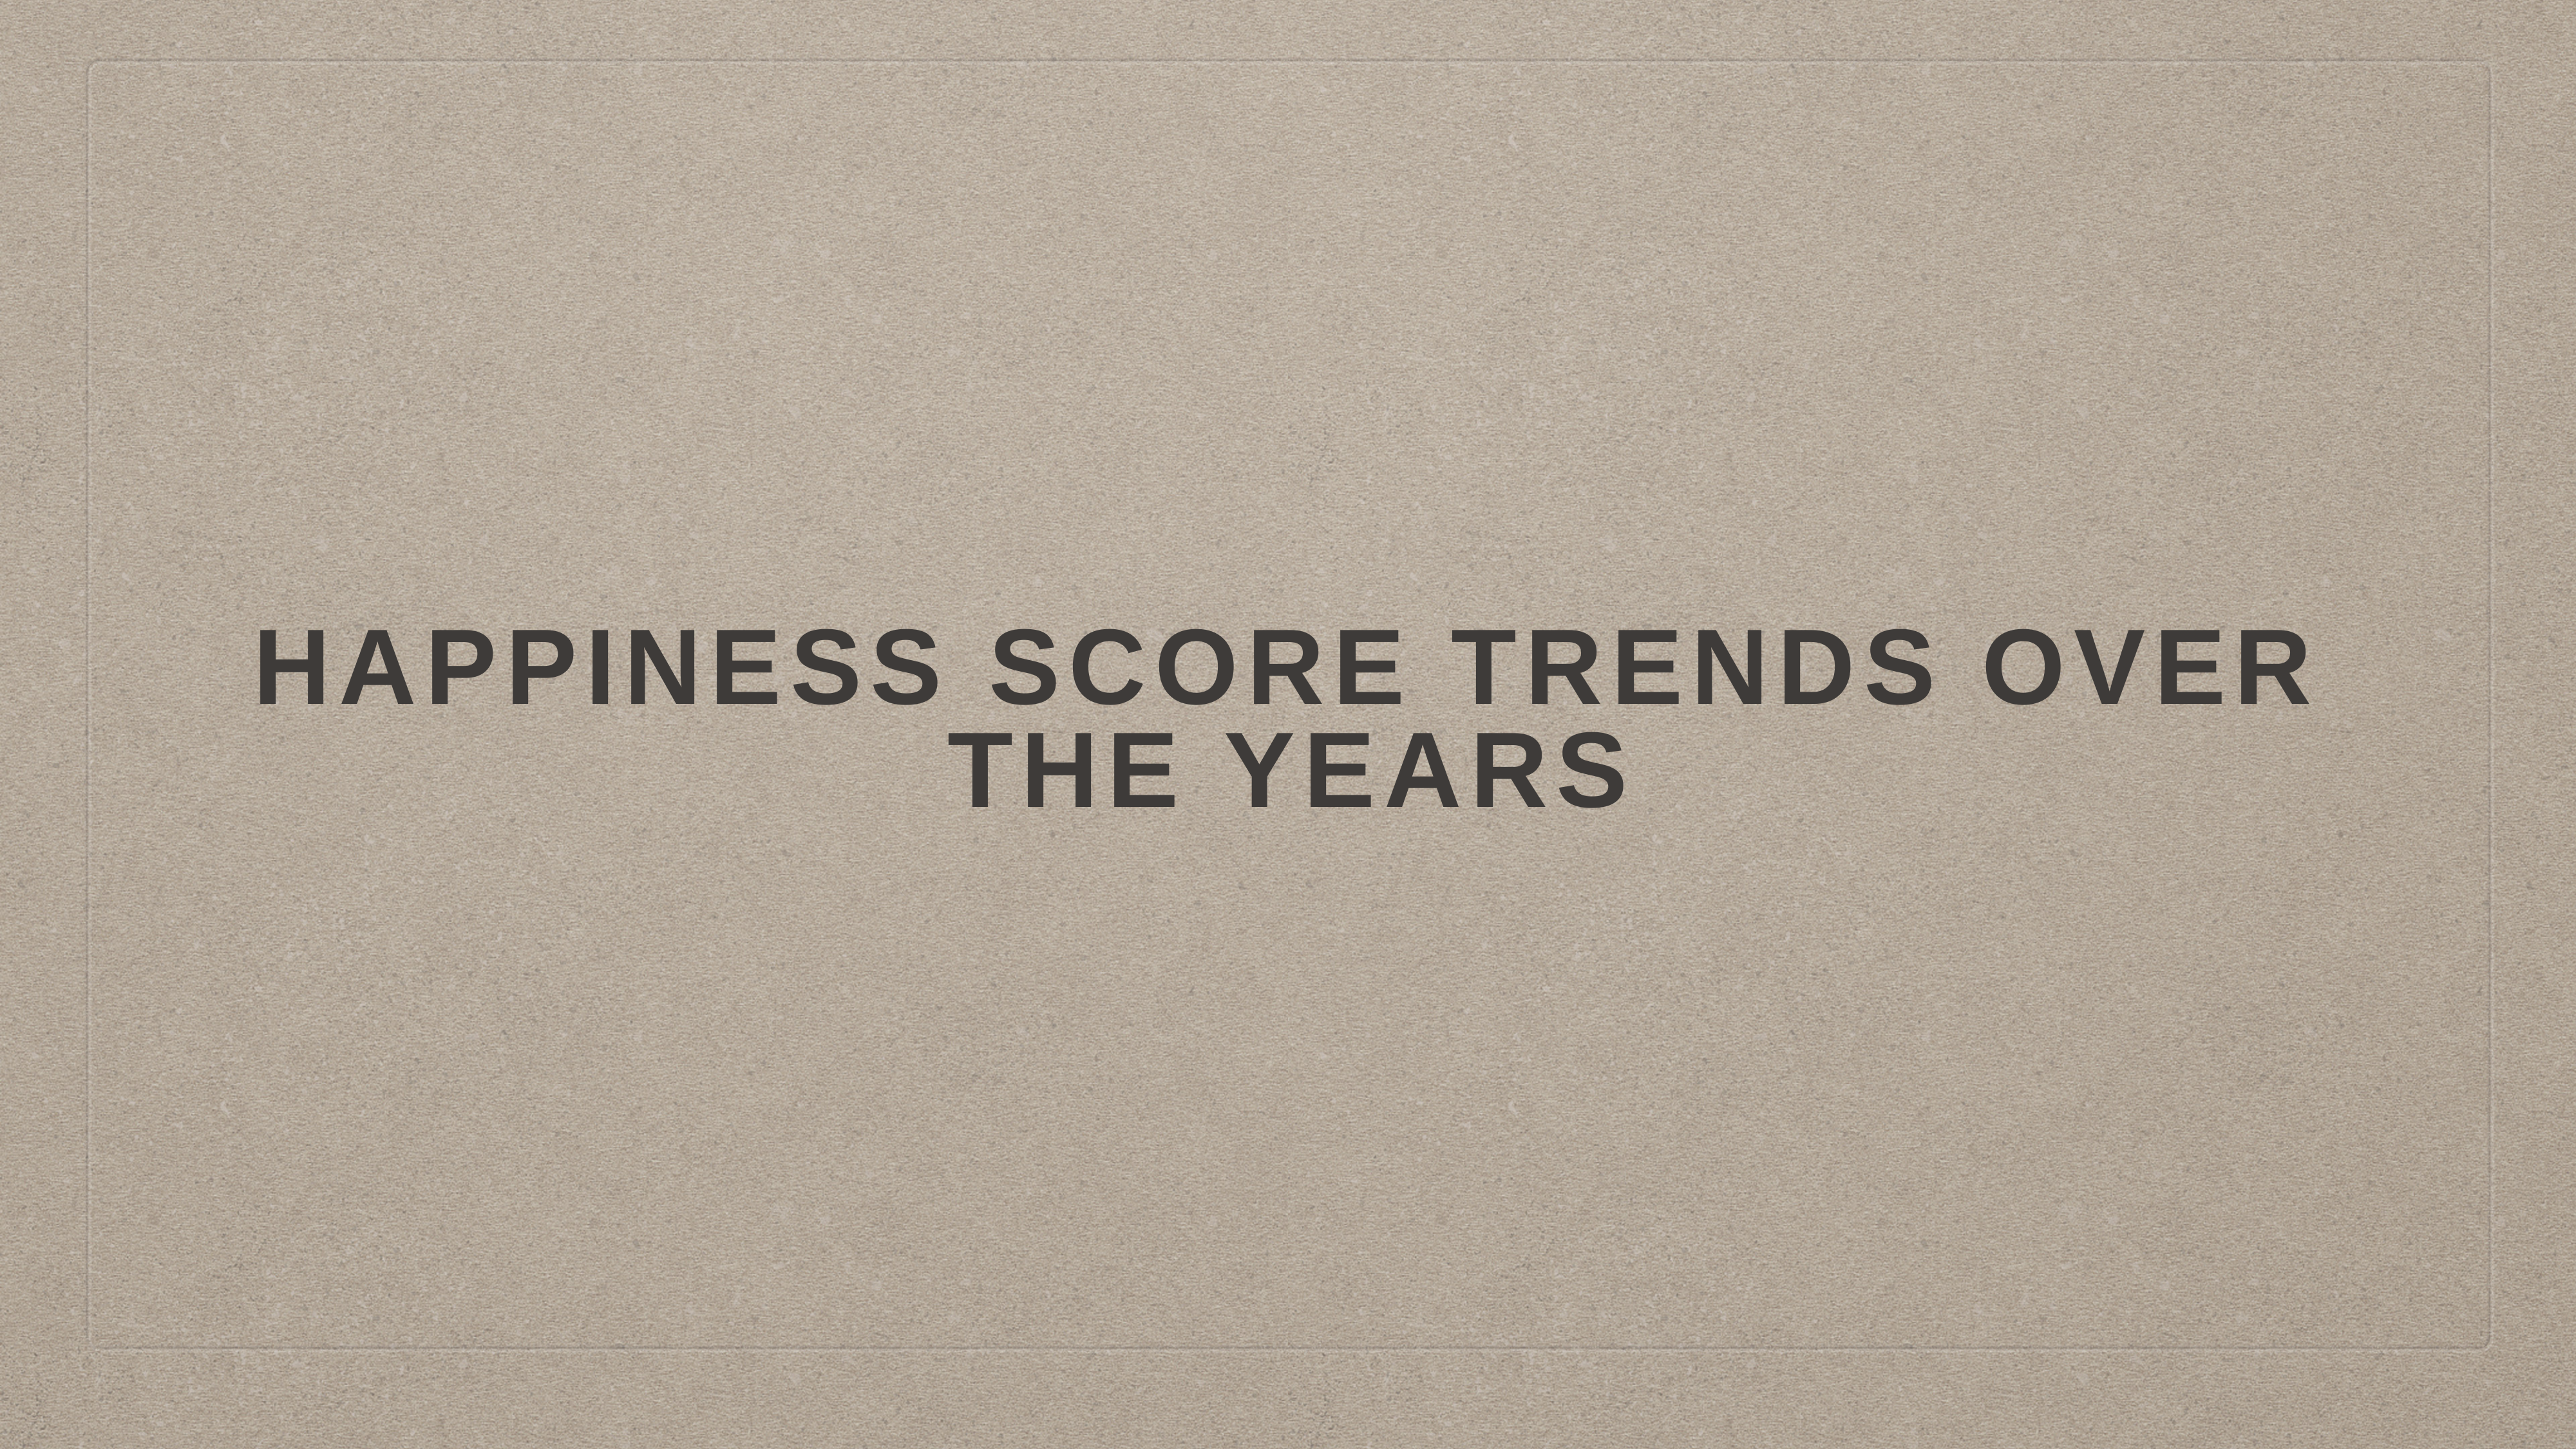

# Happiness score Trends over the years